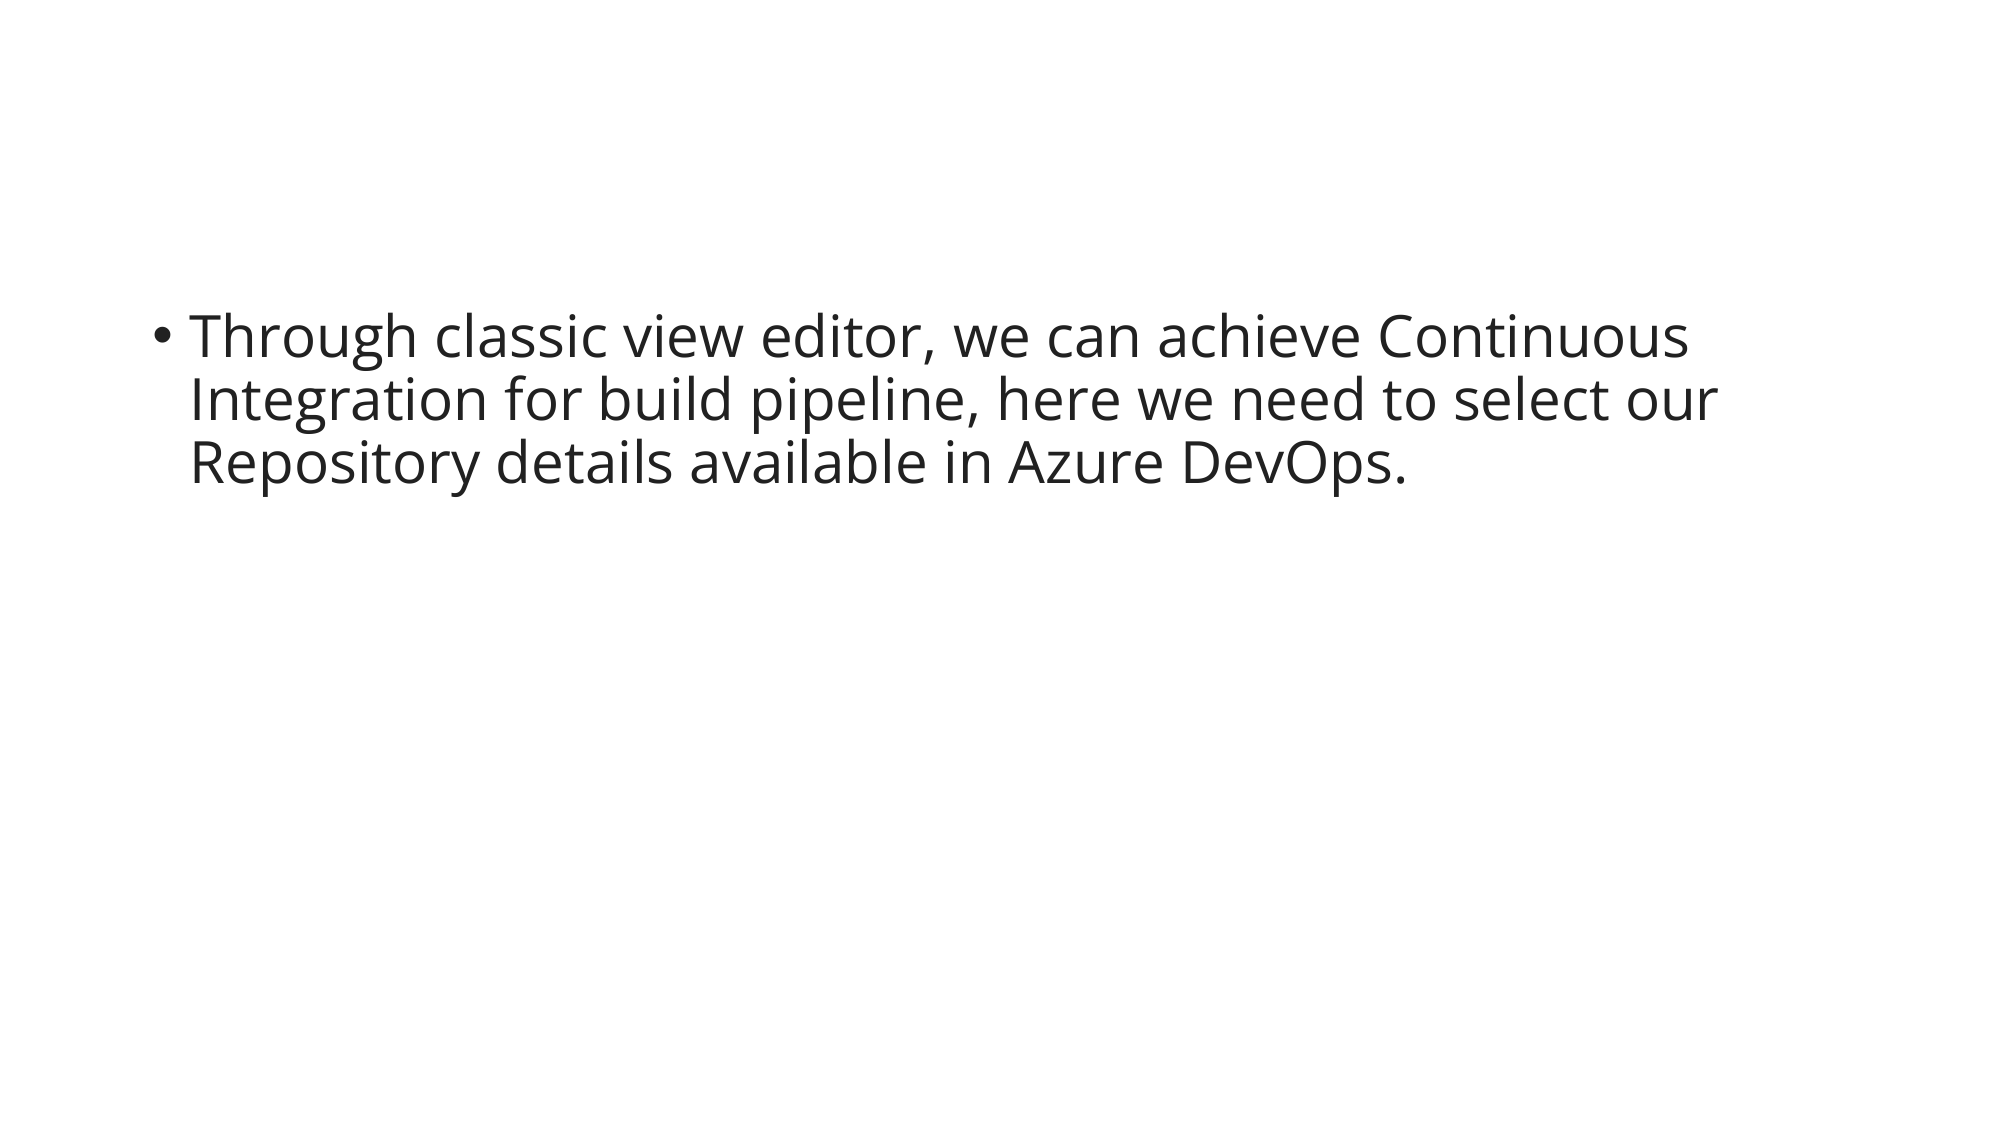

#
Through classic view editor, we can achieve Continuous Integration for build pipeline, here we need to select our Repository details available in Azure DevOps.